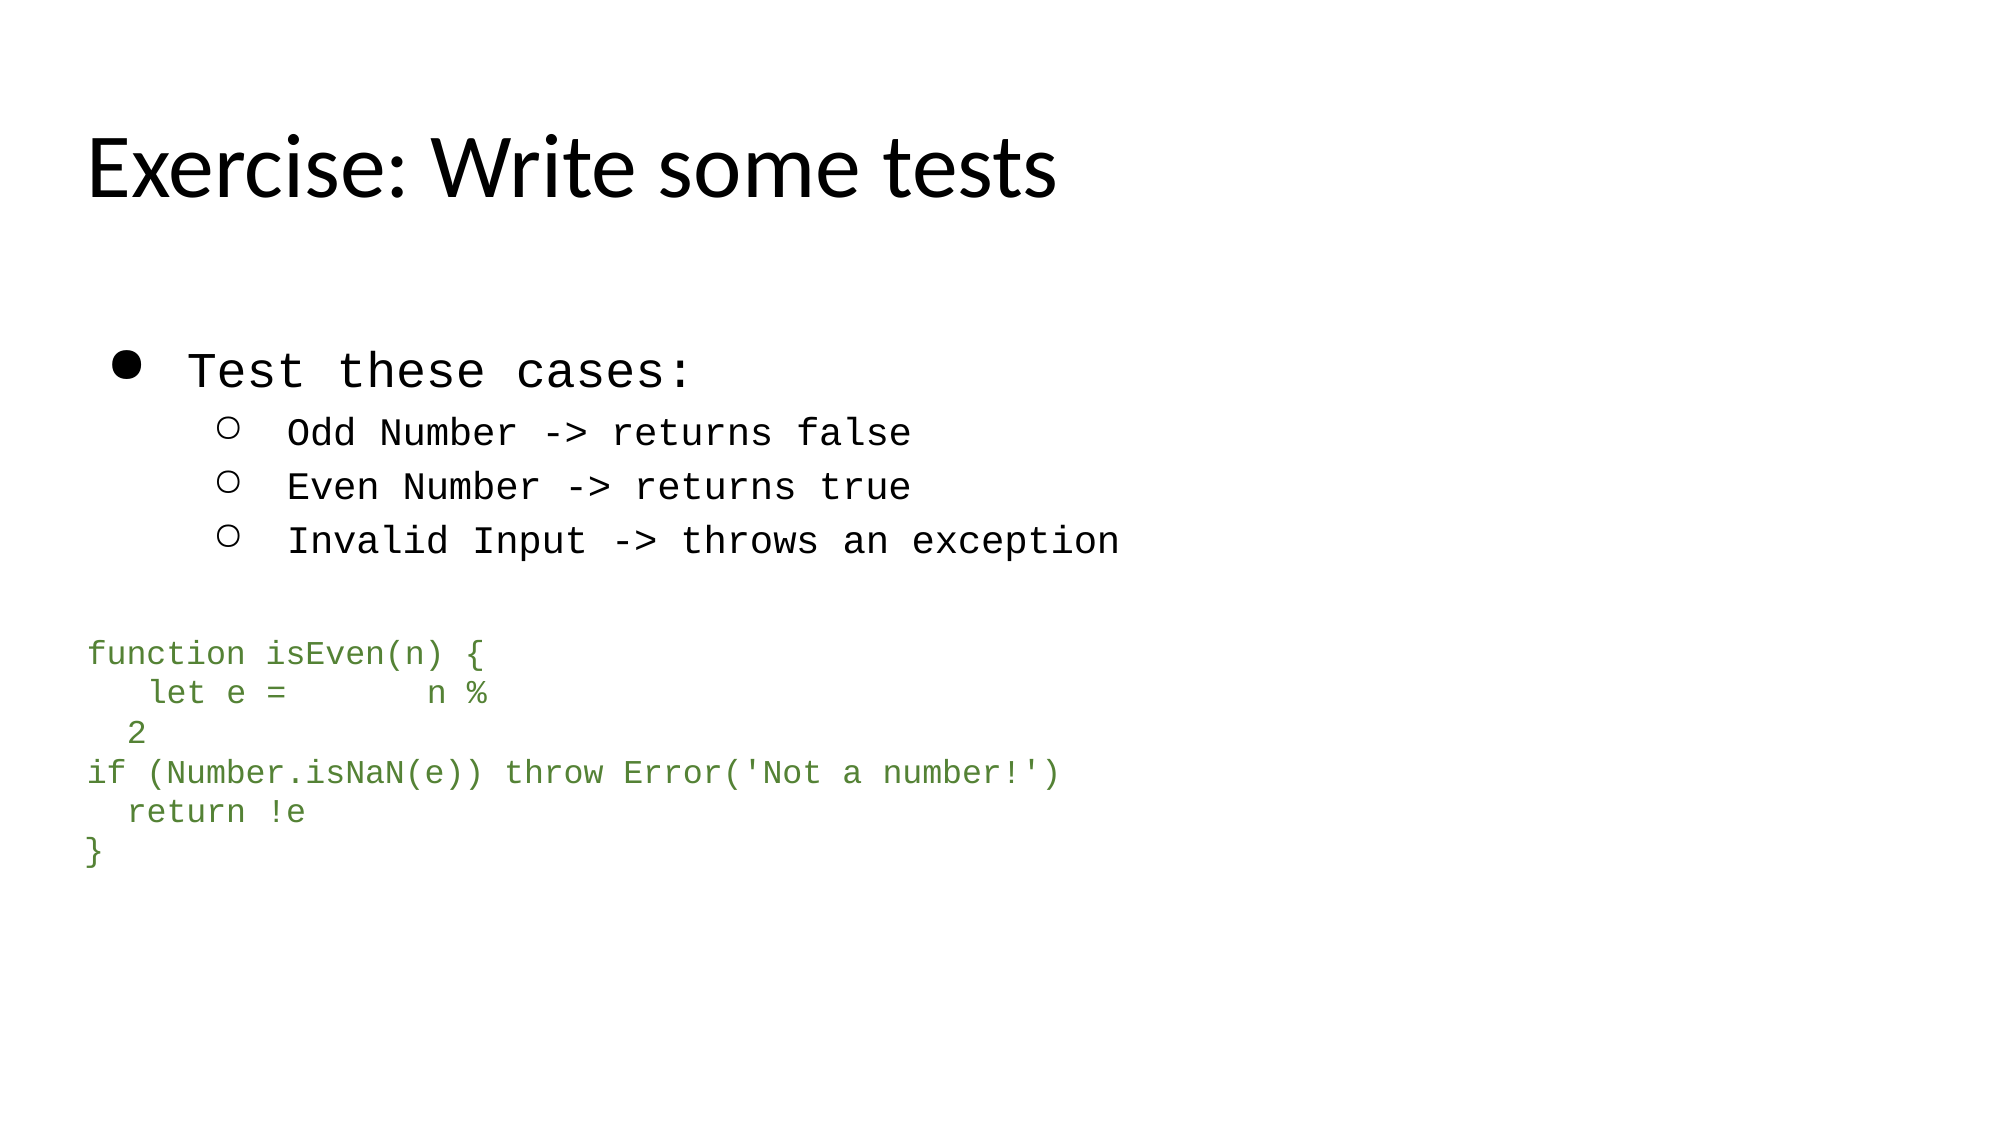

# Exercise: Write some tests

Test these cases:
Odd Number -> returns false
Even Number -> returns true
Invalid Input -> throws an exception

function isEven(n) {  let e =	n % 2
if (Number.isNaN(e)) throw Error('Not a number!')  return !e
}